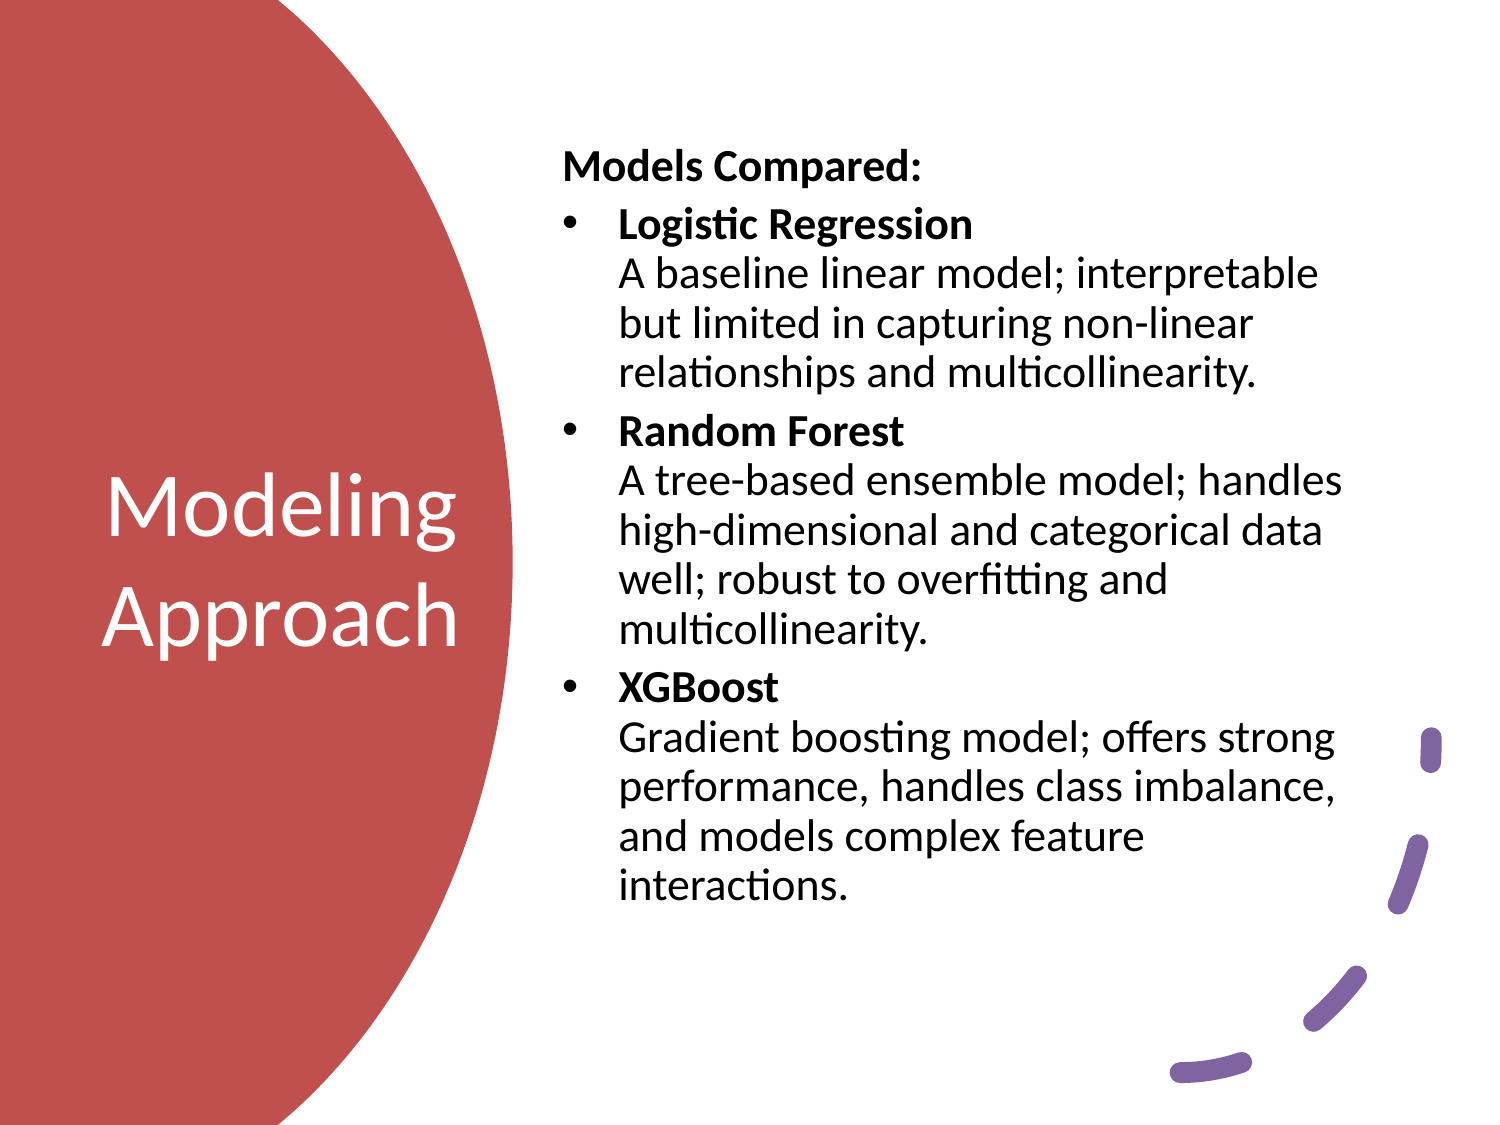

Models Compared:
Logistic Regression
A baseline linear model; interpretable but limited in capturing non-linear relationships and multicollinearity.
Random Forest
A tree-based ensemble model; handles high-dimensional and categorical data well; robust to overfitting and multicollinearity.
XGBoost
Gradient boosting model; offers strong performance, handles class imbalance, and models complex feature interactions.

# Modeling Approach